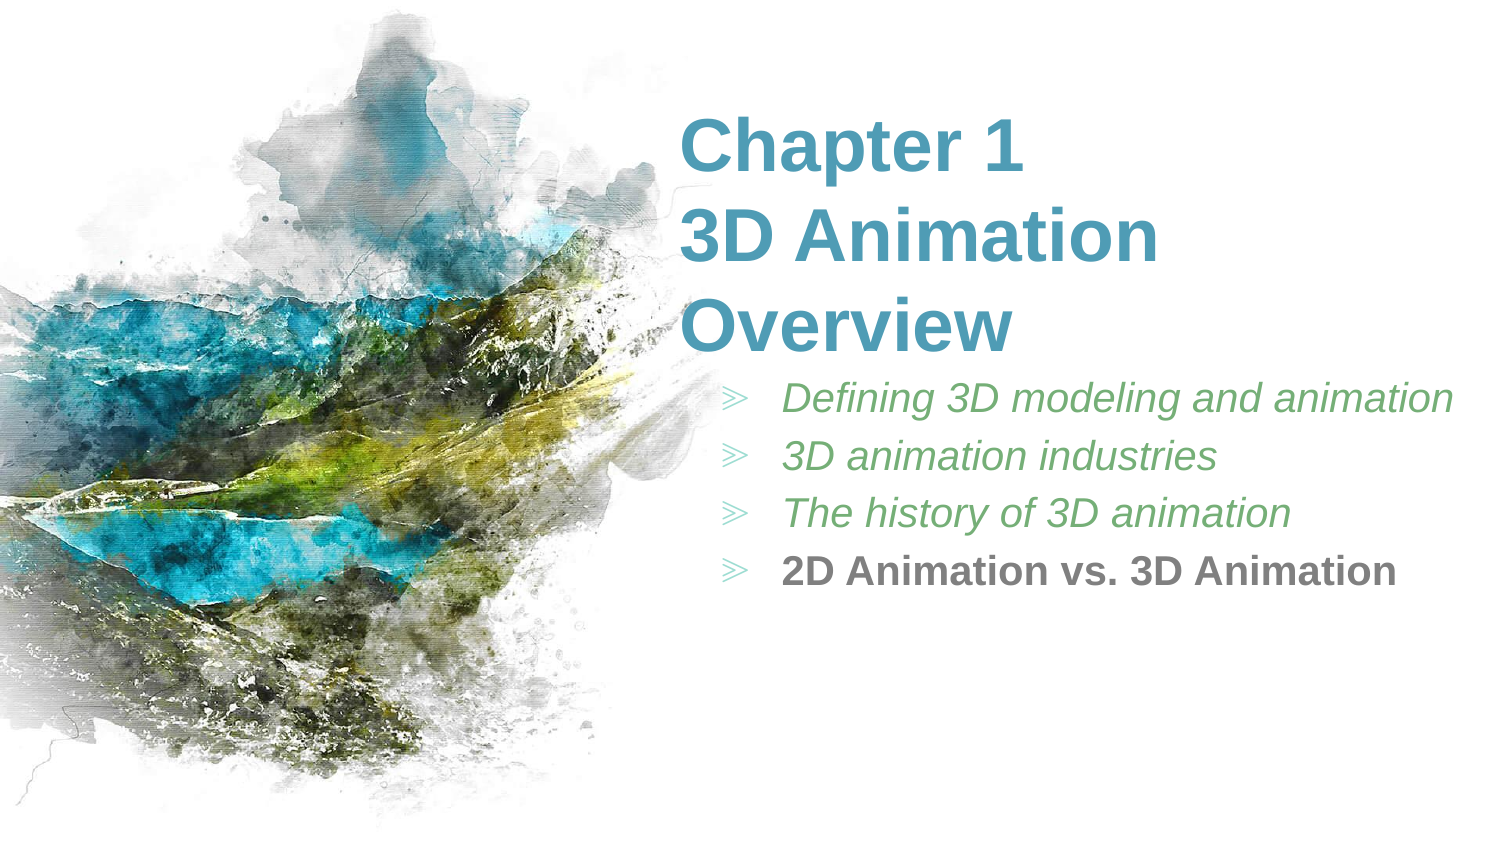

# Chapter 1 3D Animation Overview
Defining 3D modeling and animation
3D animation industries
The history of 3D animation
2D Animation vs. 3D Animation